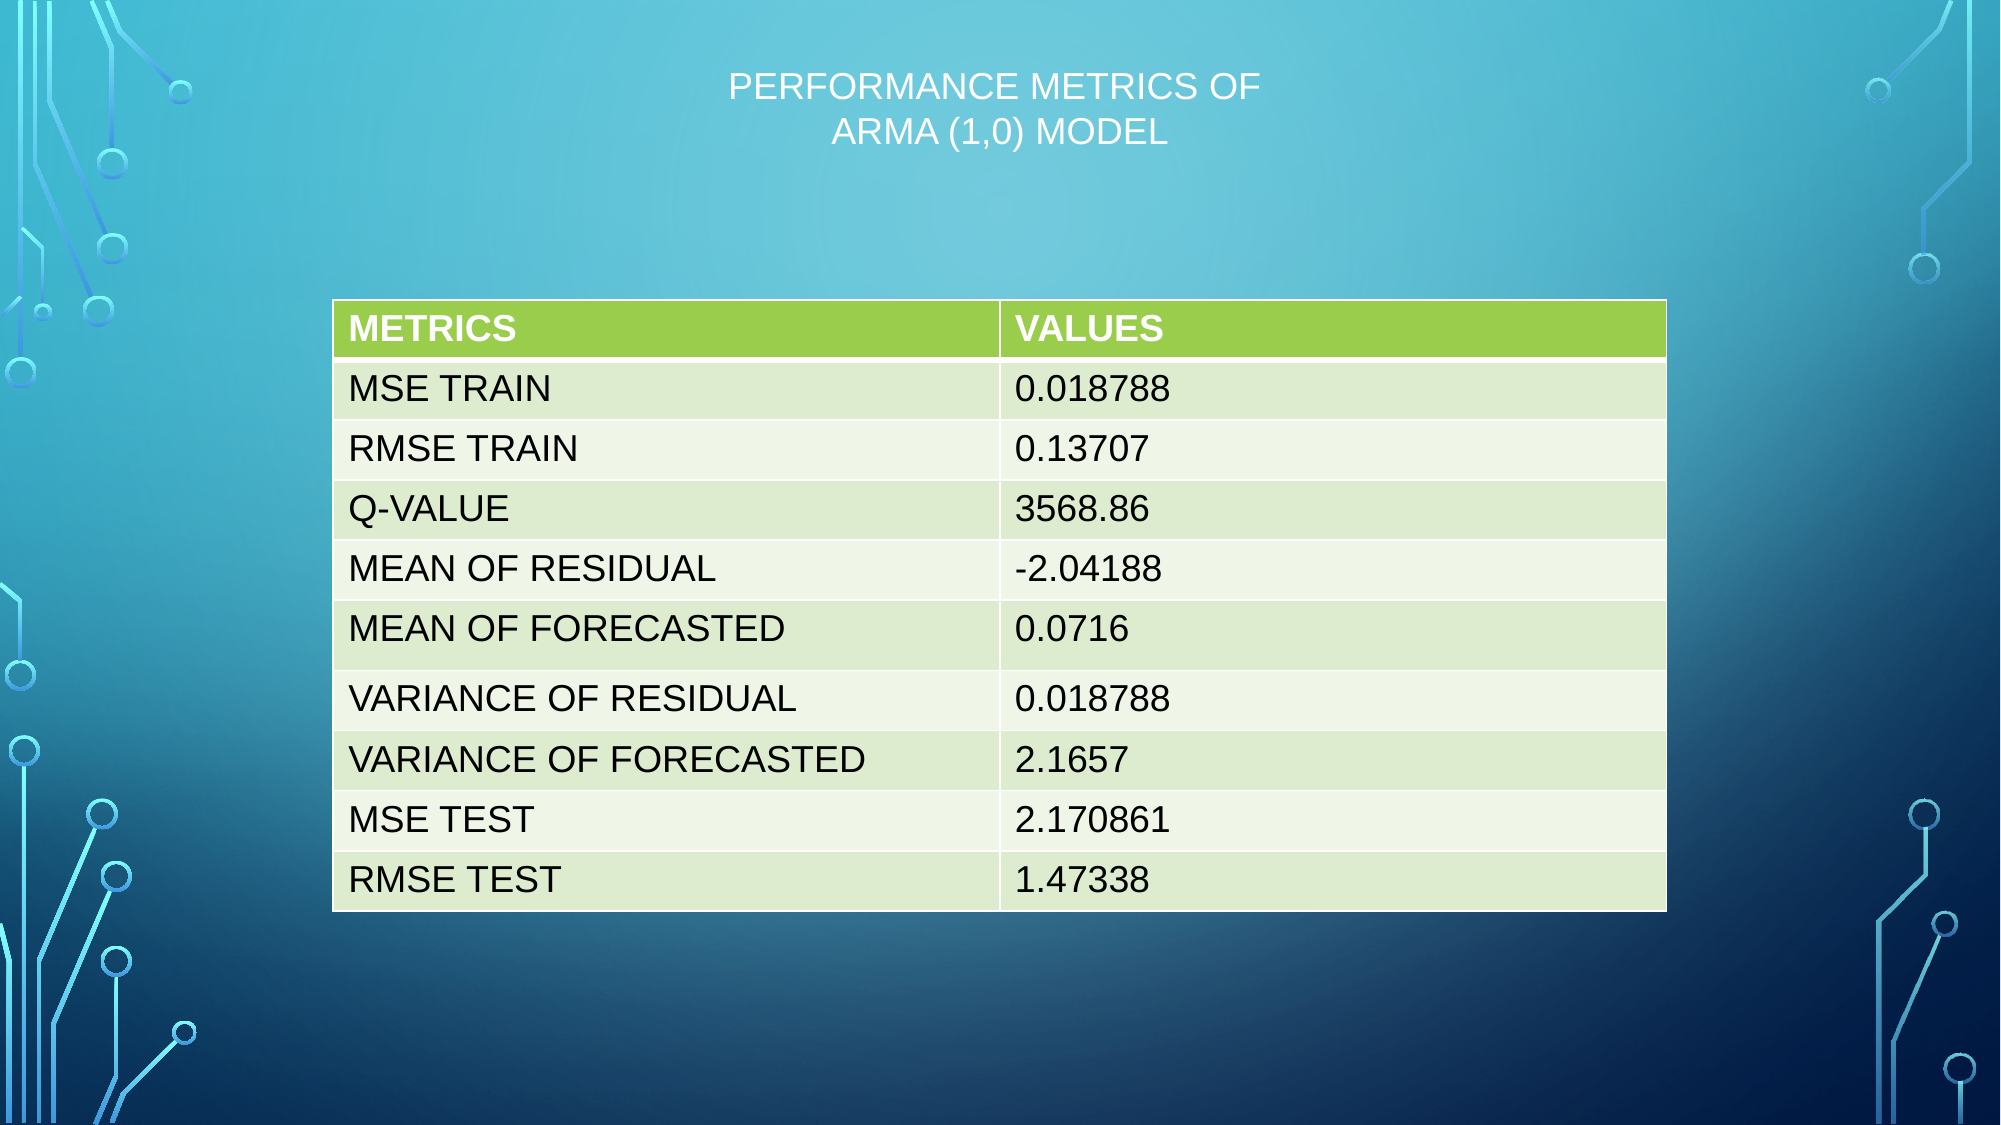

PERFORMANCE METRICS OF
ARMA (1,0) MODEL
| METRICS | VALUES |
| --- | --- |
| MSE TRAIN | 0.018788 |
| RMSE TRAIN | 0.13707 |
| Q-VALUE | 3568.86 |
| MEAN OF RESIDUAL | -2.04188 |
| MEAN OF FORECASTED | 0.0716 |
| VARIANCE OF RESIDUAL | 0.018788 |
| VARIANCE OF FORECASTED | 2.1657 |
| MSE TEST | 2.170861 |
| RMSE TEST | 1.47338 |